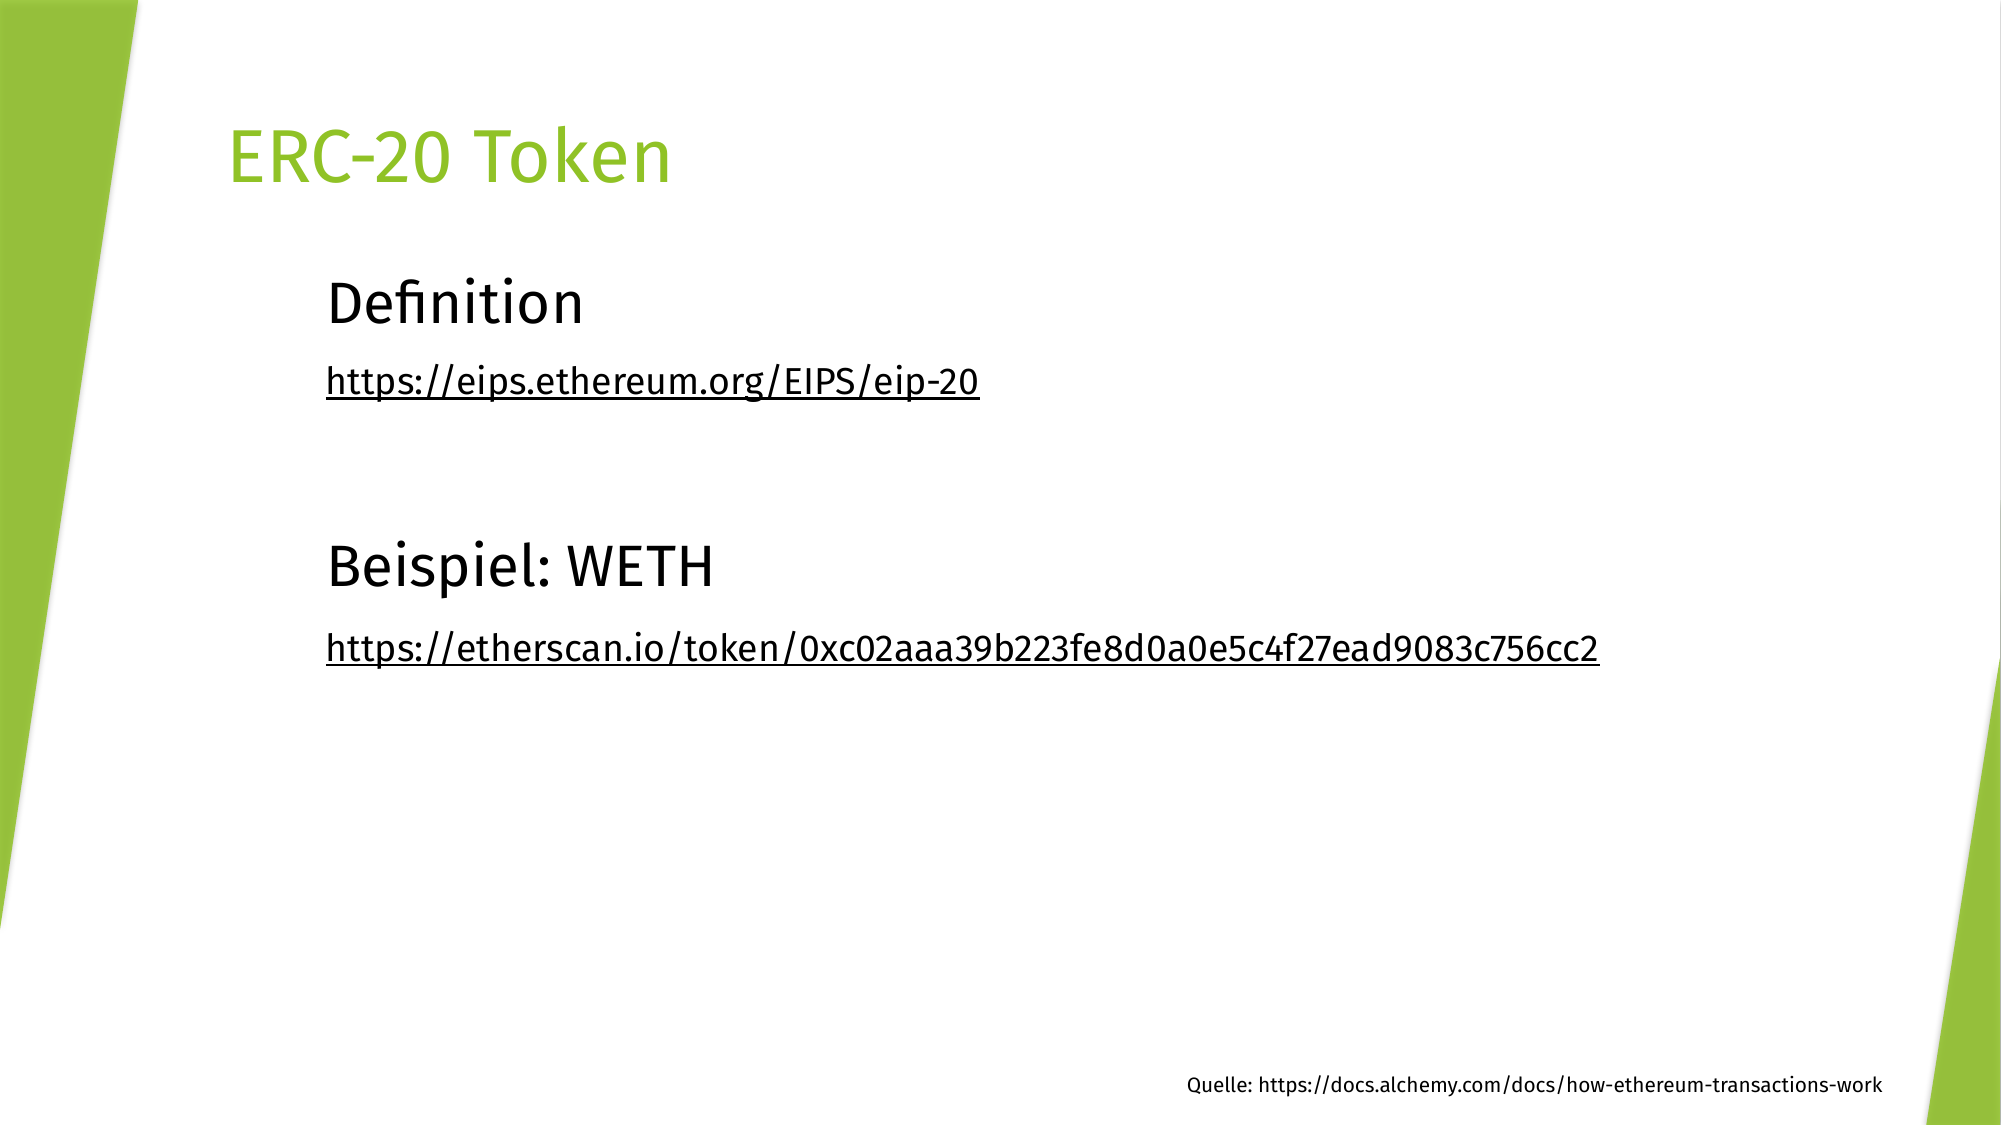

# ERC-20 Token
Definition
https://eips.ethereum.org/EIPS/eip-20

Beispiel: WETH
https://etherscan.io/token/0xc02aaa39b223fe8d0a0e5c4f27ead9083c756cc2

Quelle: https://docs.alchemy.com/docs/how-ethereum-transactions-work